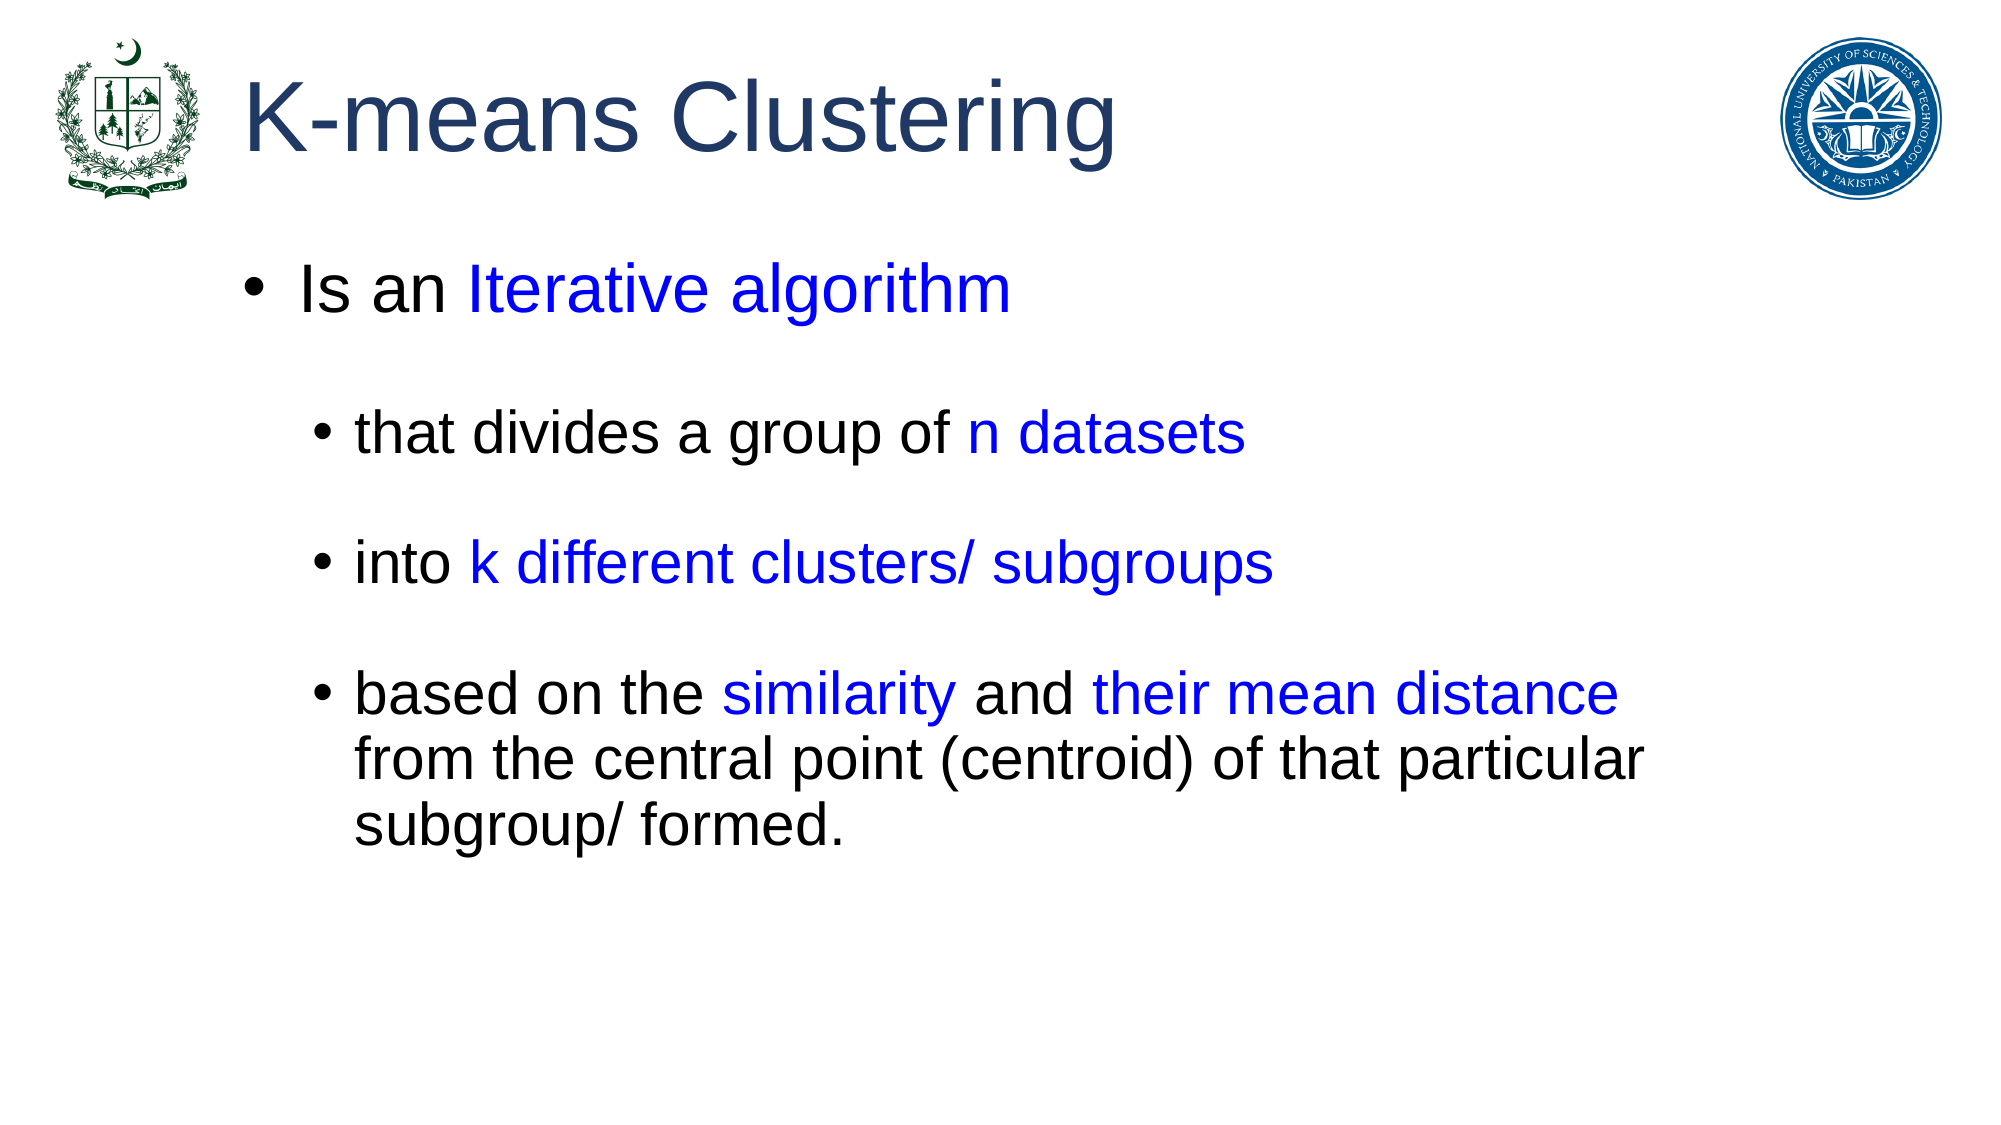

# K-means Clustering
 Is an Iterative algorithm

that divides a group of n datasets

into k different clusters/ subgroups

based on the similarity and their mean distance from the central point (centroid) of that particular subgroup/ formed.